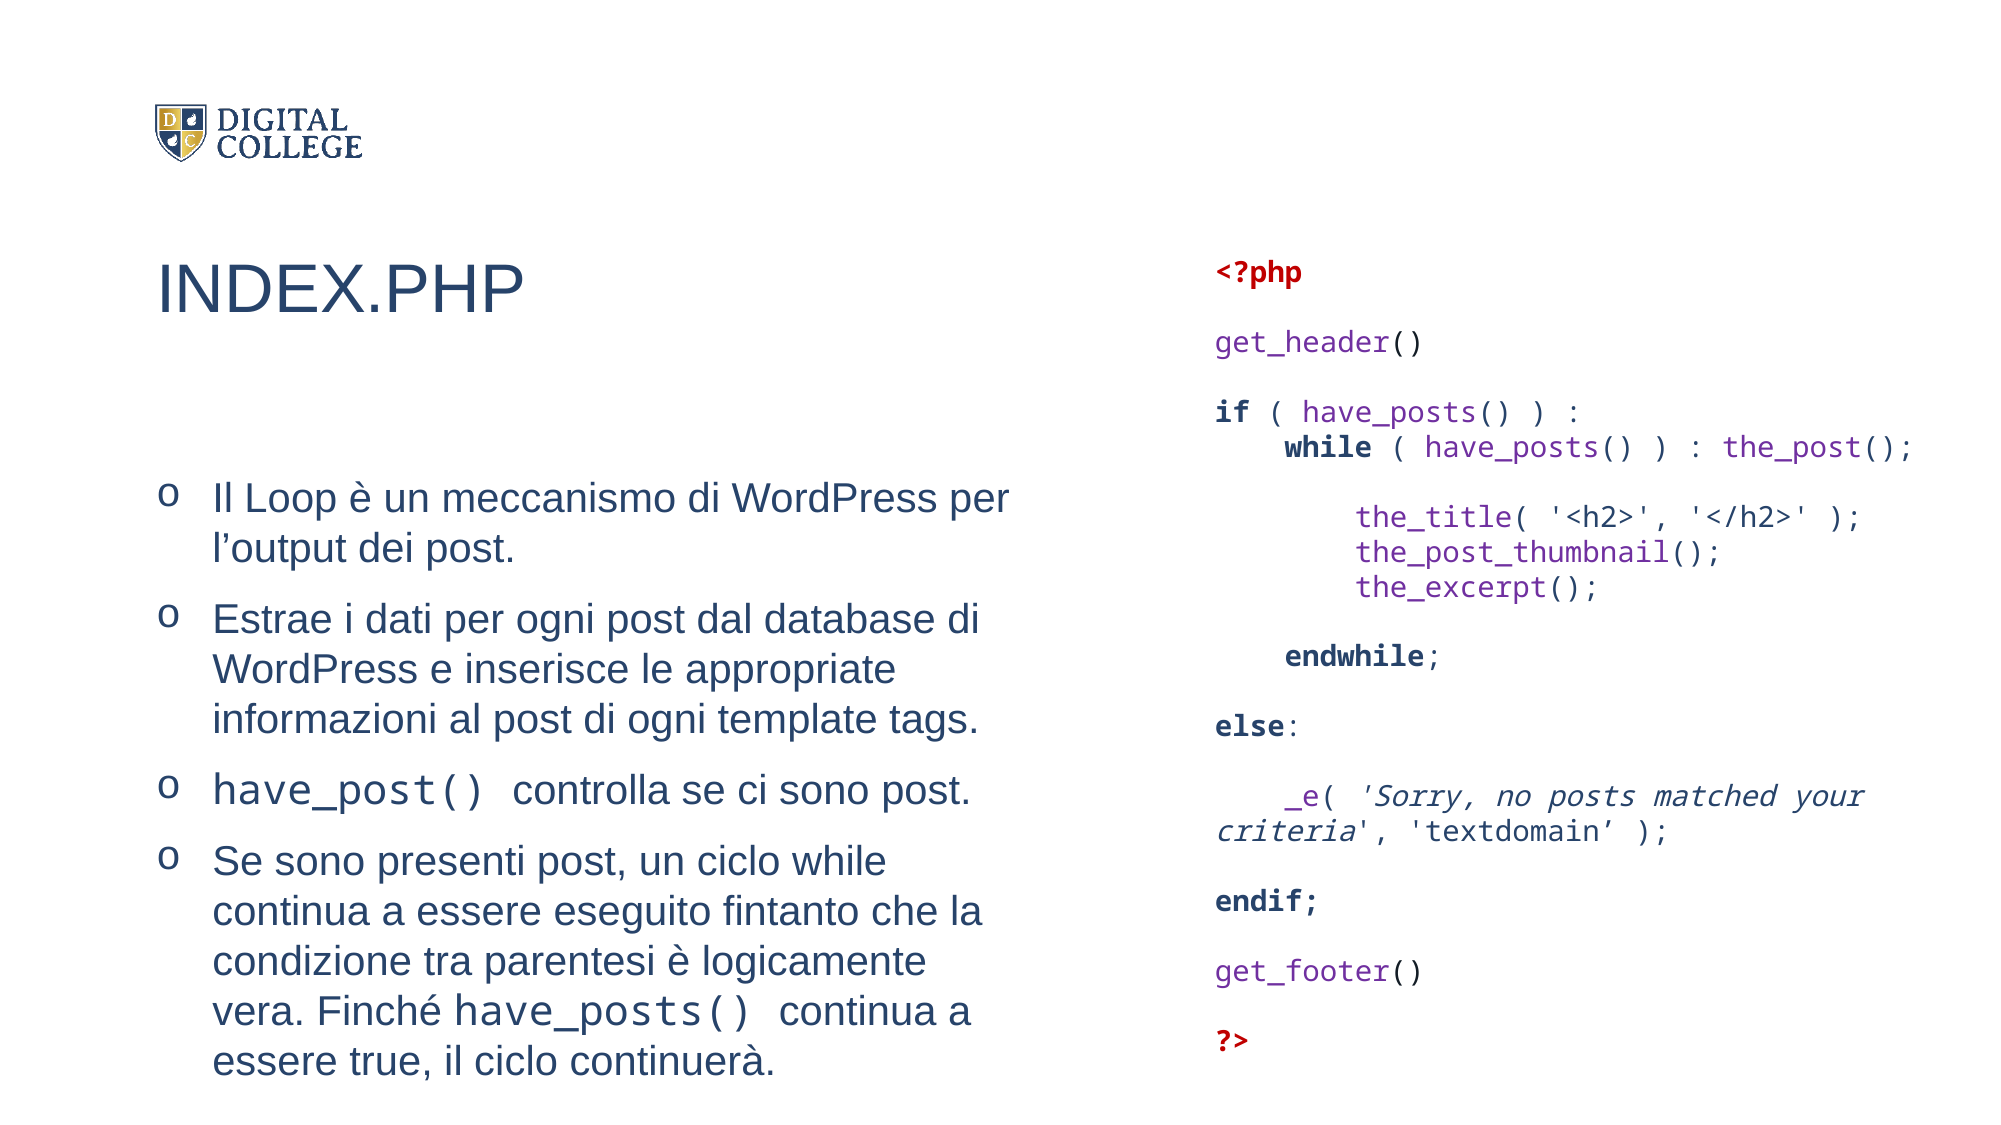

# INDEX.PHP
<?php

get_header()

if ( have_posts() ) :
    while ( have_posts() ) : the_post();

        the_title( '<h2>', '</h2>' );
        the_post_thumbnail();
        the_excerpt();

    endwhile;

else:

    _e( 'Sorry, no posts matched your criteria', 'textdomain’ );

endif;

get_footer()

?>

Il Loop è un meccanismo di WordPress per l’output dei post.
Estrae i dati per ogni post dal database di WordPress e inserisce le appropriate informazioni al post di ogni template tags.
have_post() controlla se ci sono post.
Se sono presenti post, un ciclo while continua a essere eseguito fintanto che la condizione tra parentesi è logicamente vera. Finché have_posts() continua a essere true, il ciclo continuerà.